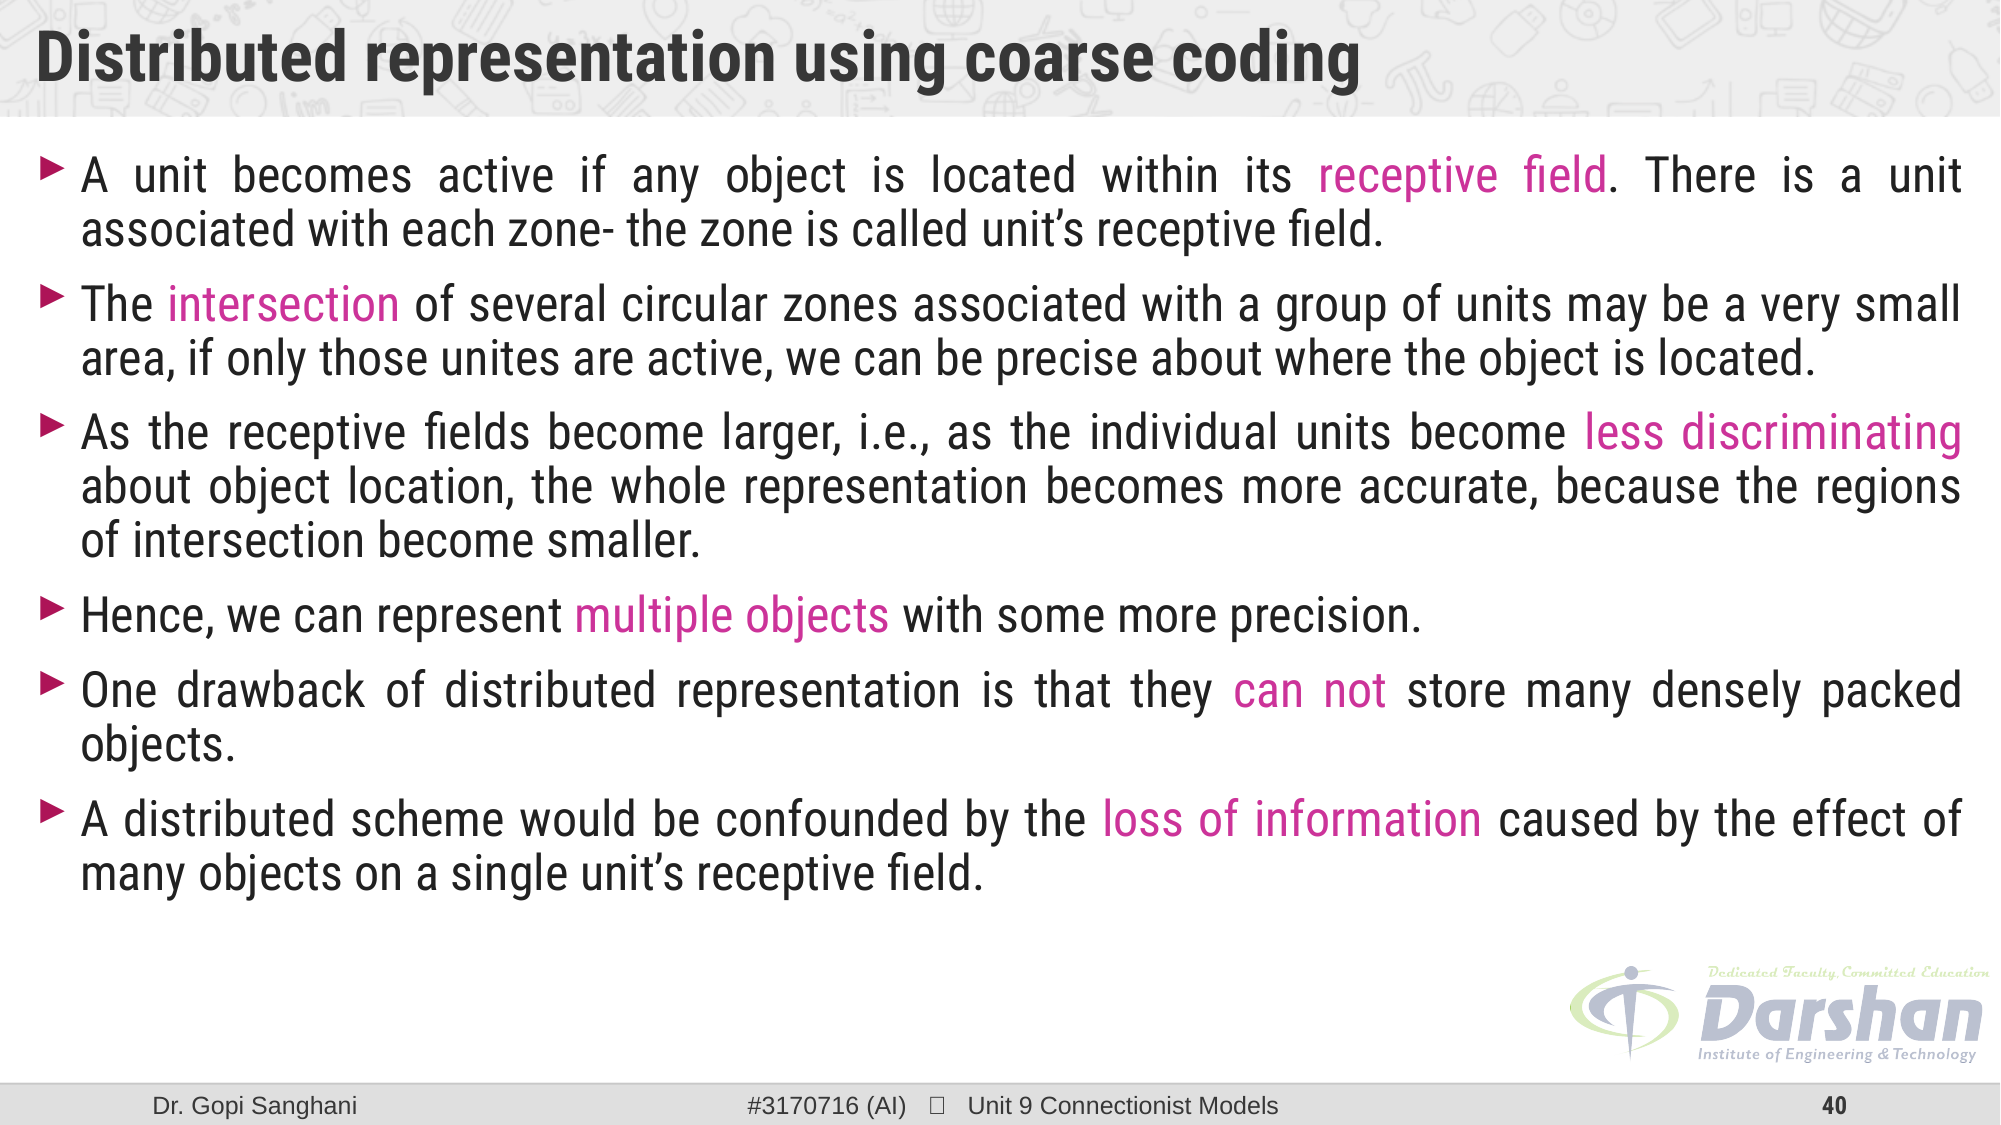

# Distributed representation using coarse coding
A unit becomes active if any object is located within its receptive field. There is a unit associated with each zone- the zone is called unit’s receptive field.
The intersection of several circular zones associated with a group of units may be a very small area, if only those unites are active, we can be precise about where the object is located.
As the receptive fields become larger, i.e., as the individual units become less discriminating about object location, the whole representation becomes more accurate, because the regions of intersection become smaller.
Hence, we can represent multiple objects with some more precision.
One drawback of distributed representation is that they can not store many densely packed objects.
A distributed scheme would be confounded by the loss of information caused by the effect of many objects on a single unit’s receptive field.